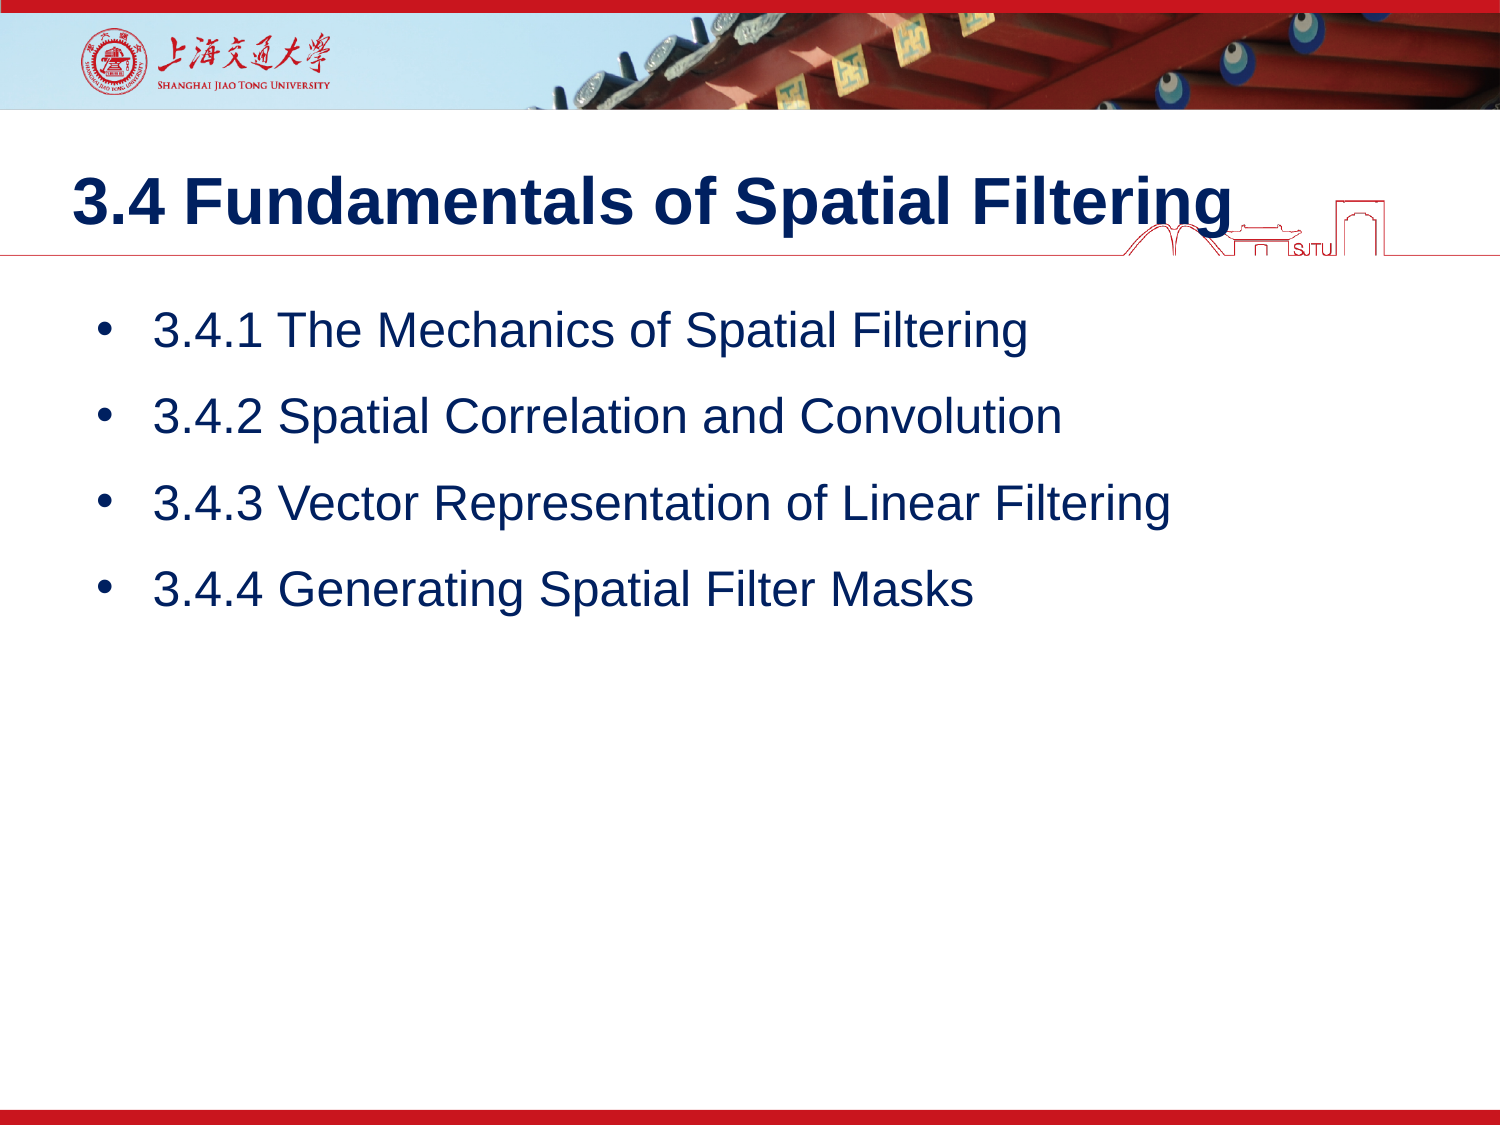

# 3.4 Fundamentals of Spatial Filtering
3.4.1 The Mechanics of Spatial Filtering
3.4.2 Spatial Correlation and Convolution
3.4.3 Vector Representation of Linear Filtering
3.4.4 Generating Spatial Filter Masks